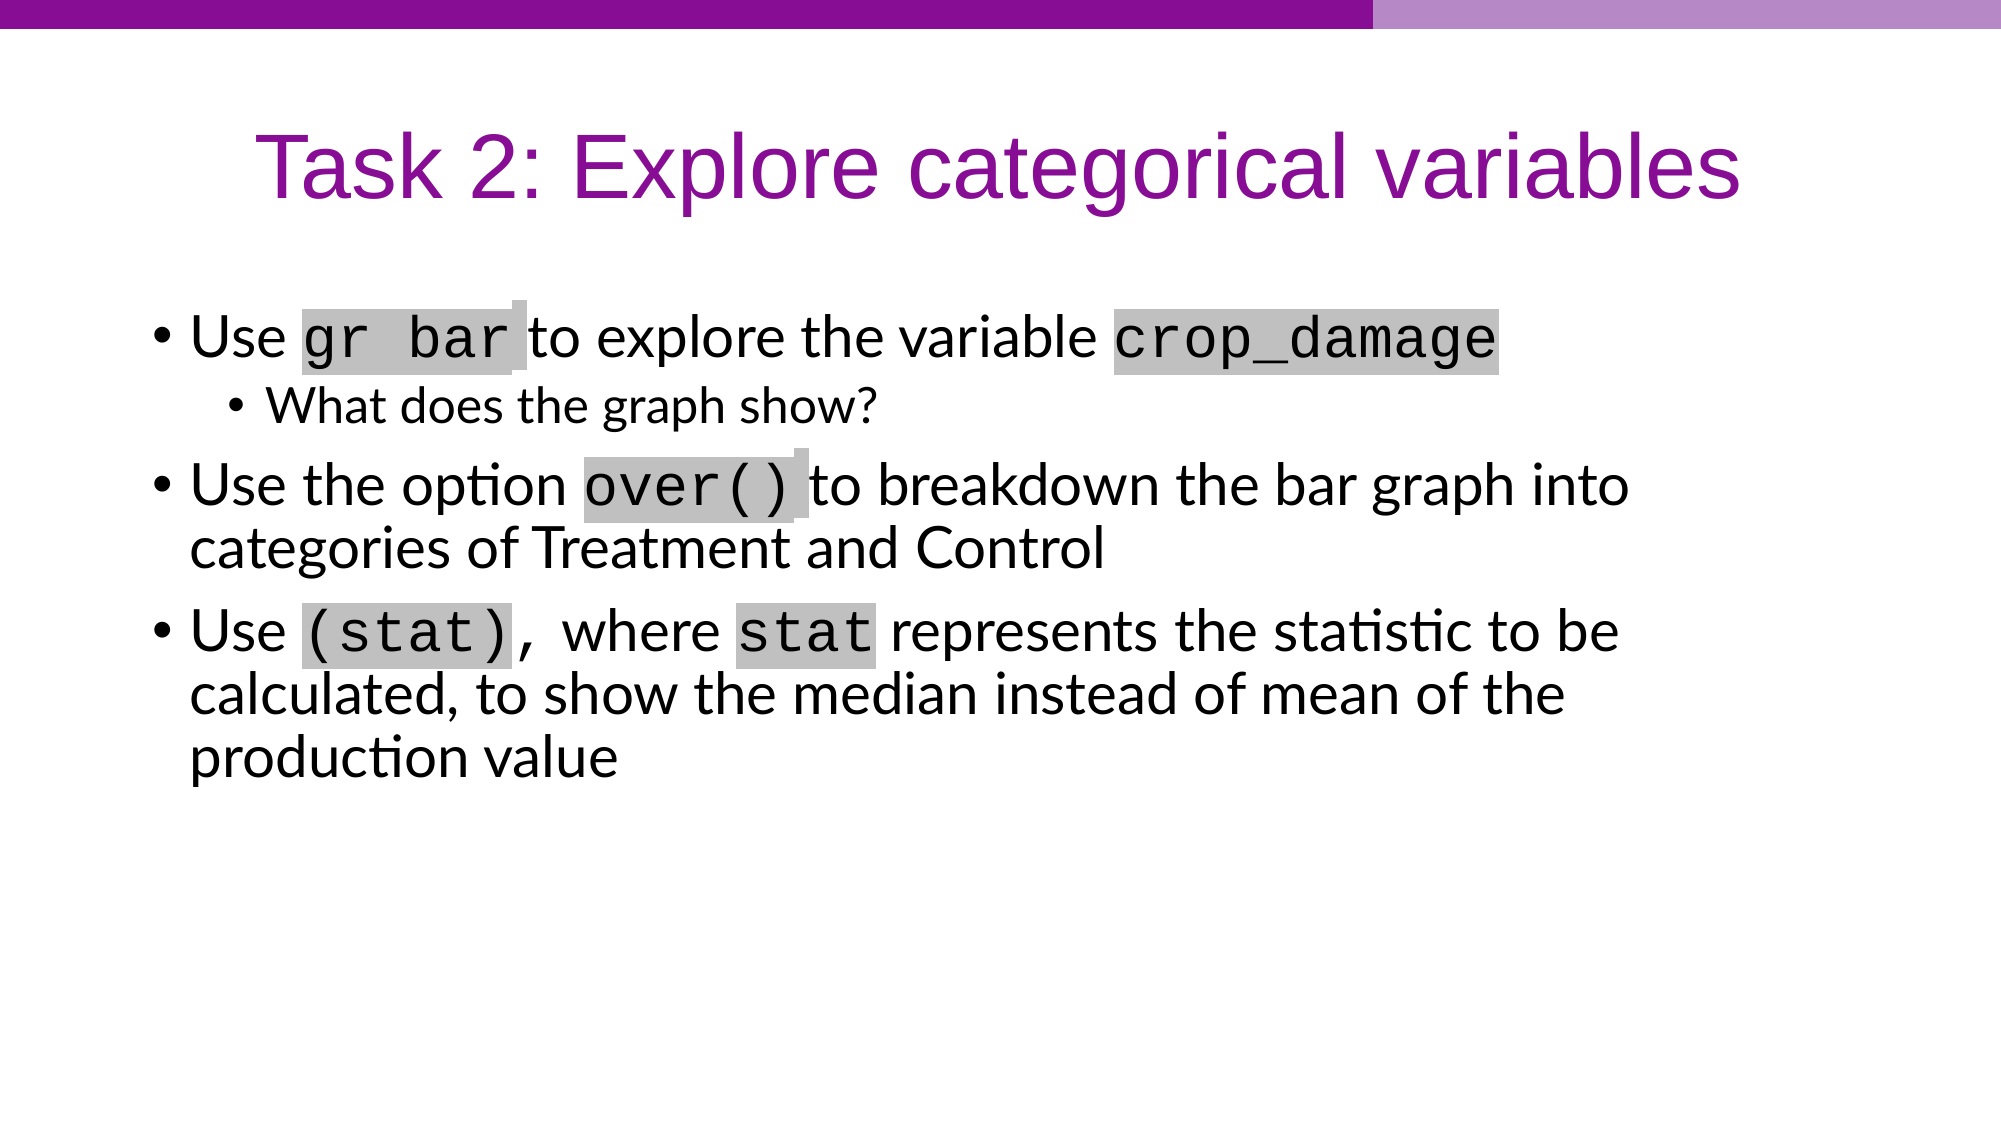

# Task 2: Explore categorical variables
Use gr bar to explore the variable crop_damage
What does the graph show?
Use the option over() to breakdown the bar graph into categories of Treatment and Control
Use (stat), where stat represents the statistic to be calculated, to show the median instead of mean of the production value